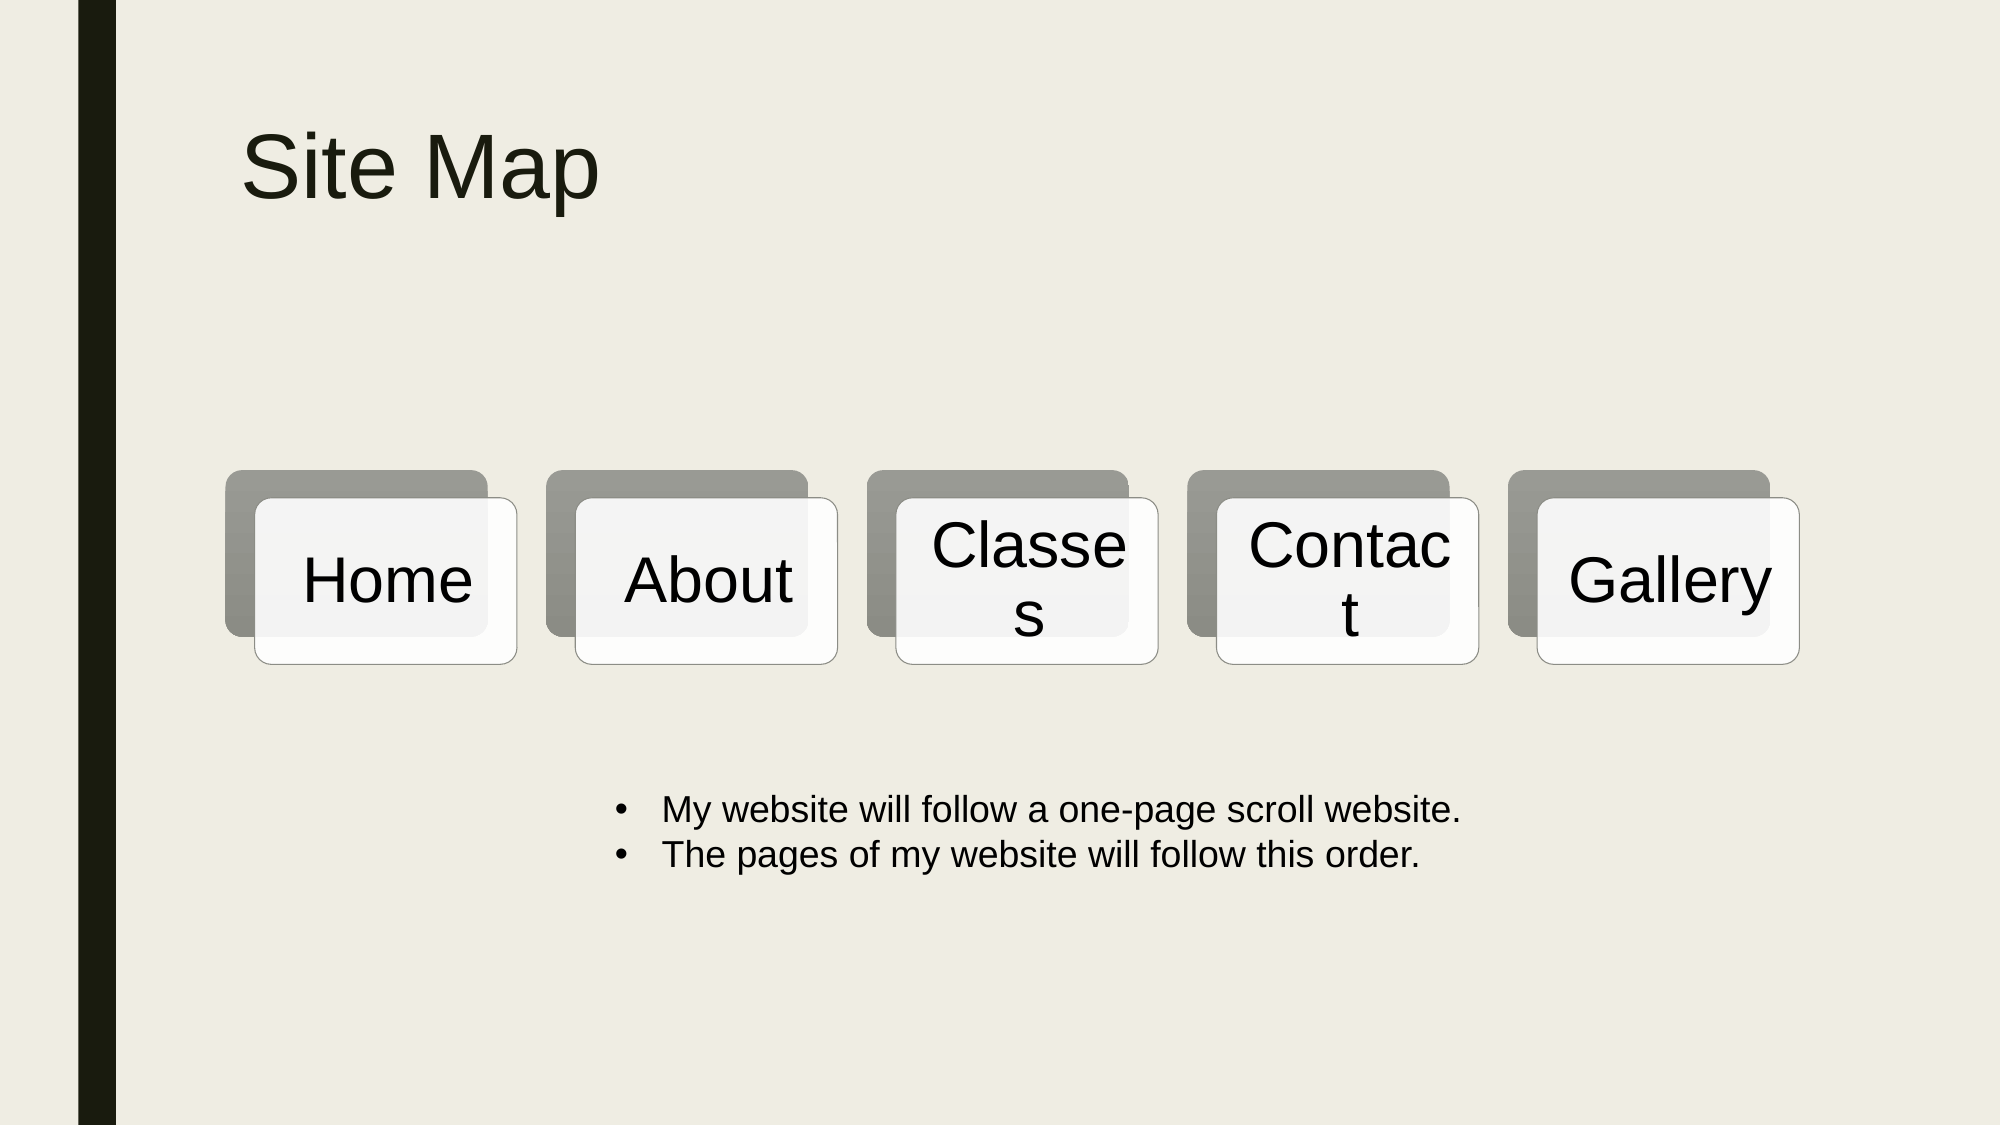

# Site Map
Home
About
Classes
Contact
Gallery
My website will follow a one-page scroll website.
The pages of my website will follow this order.